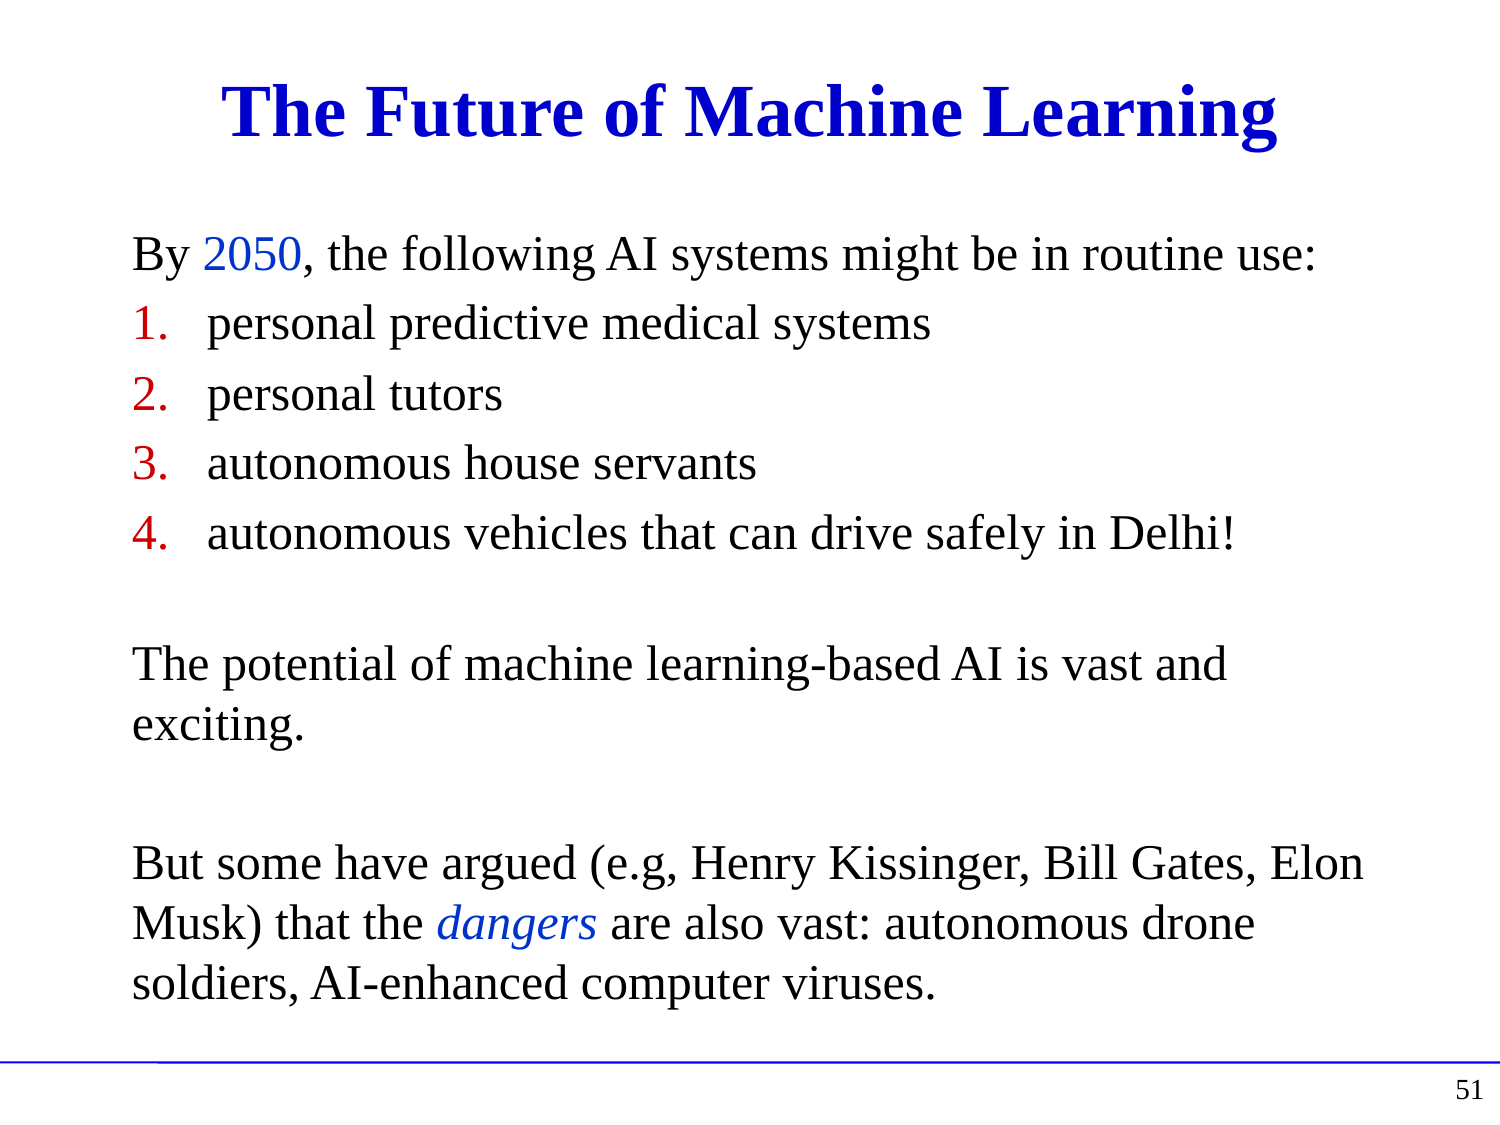

# The Future of Machine Learning
By 2050, the following AI systems might be in routine use:
personal predictive medical systems
personal tutors
autonomous house servants
autonomous vehicles that can drive safely in Delhi!
The potential of machine learning-based AI is vast and exciting.

But some have argued (e.g, Henry Kissinger, Bill Gates, Elon Musk) that the dangers are also vast: autonomous drone soldiers, AI-enhanced computer viruses.
51